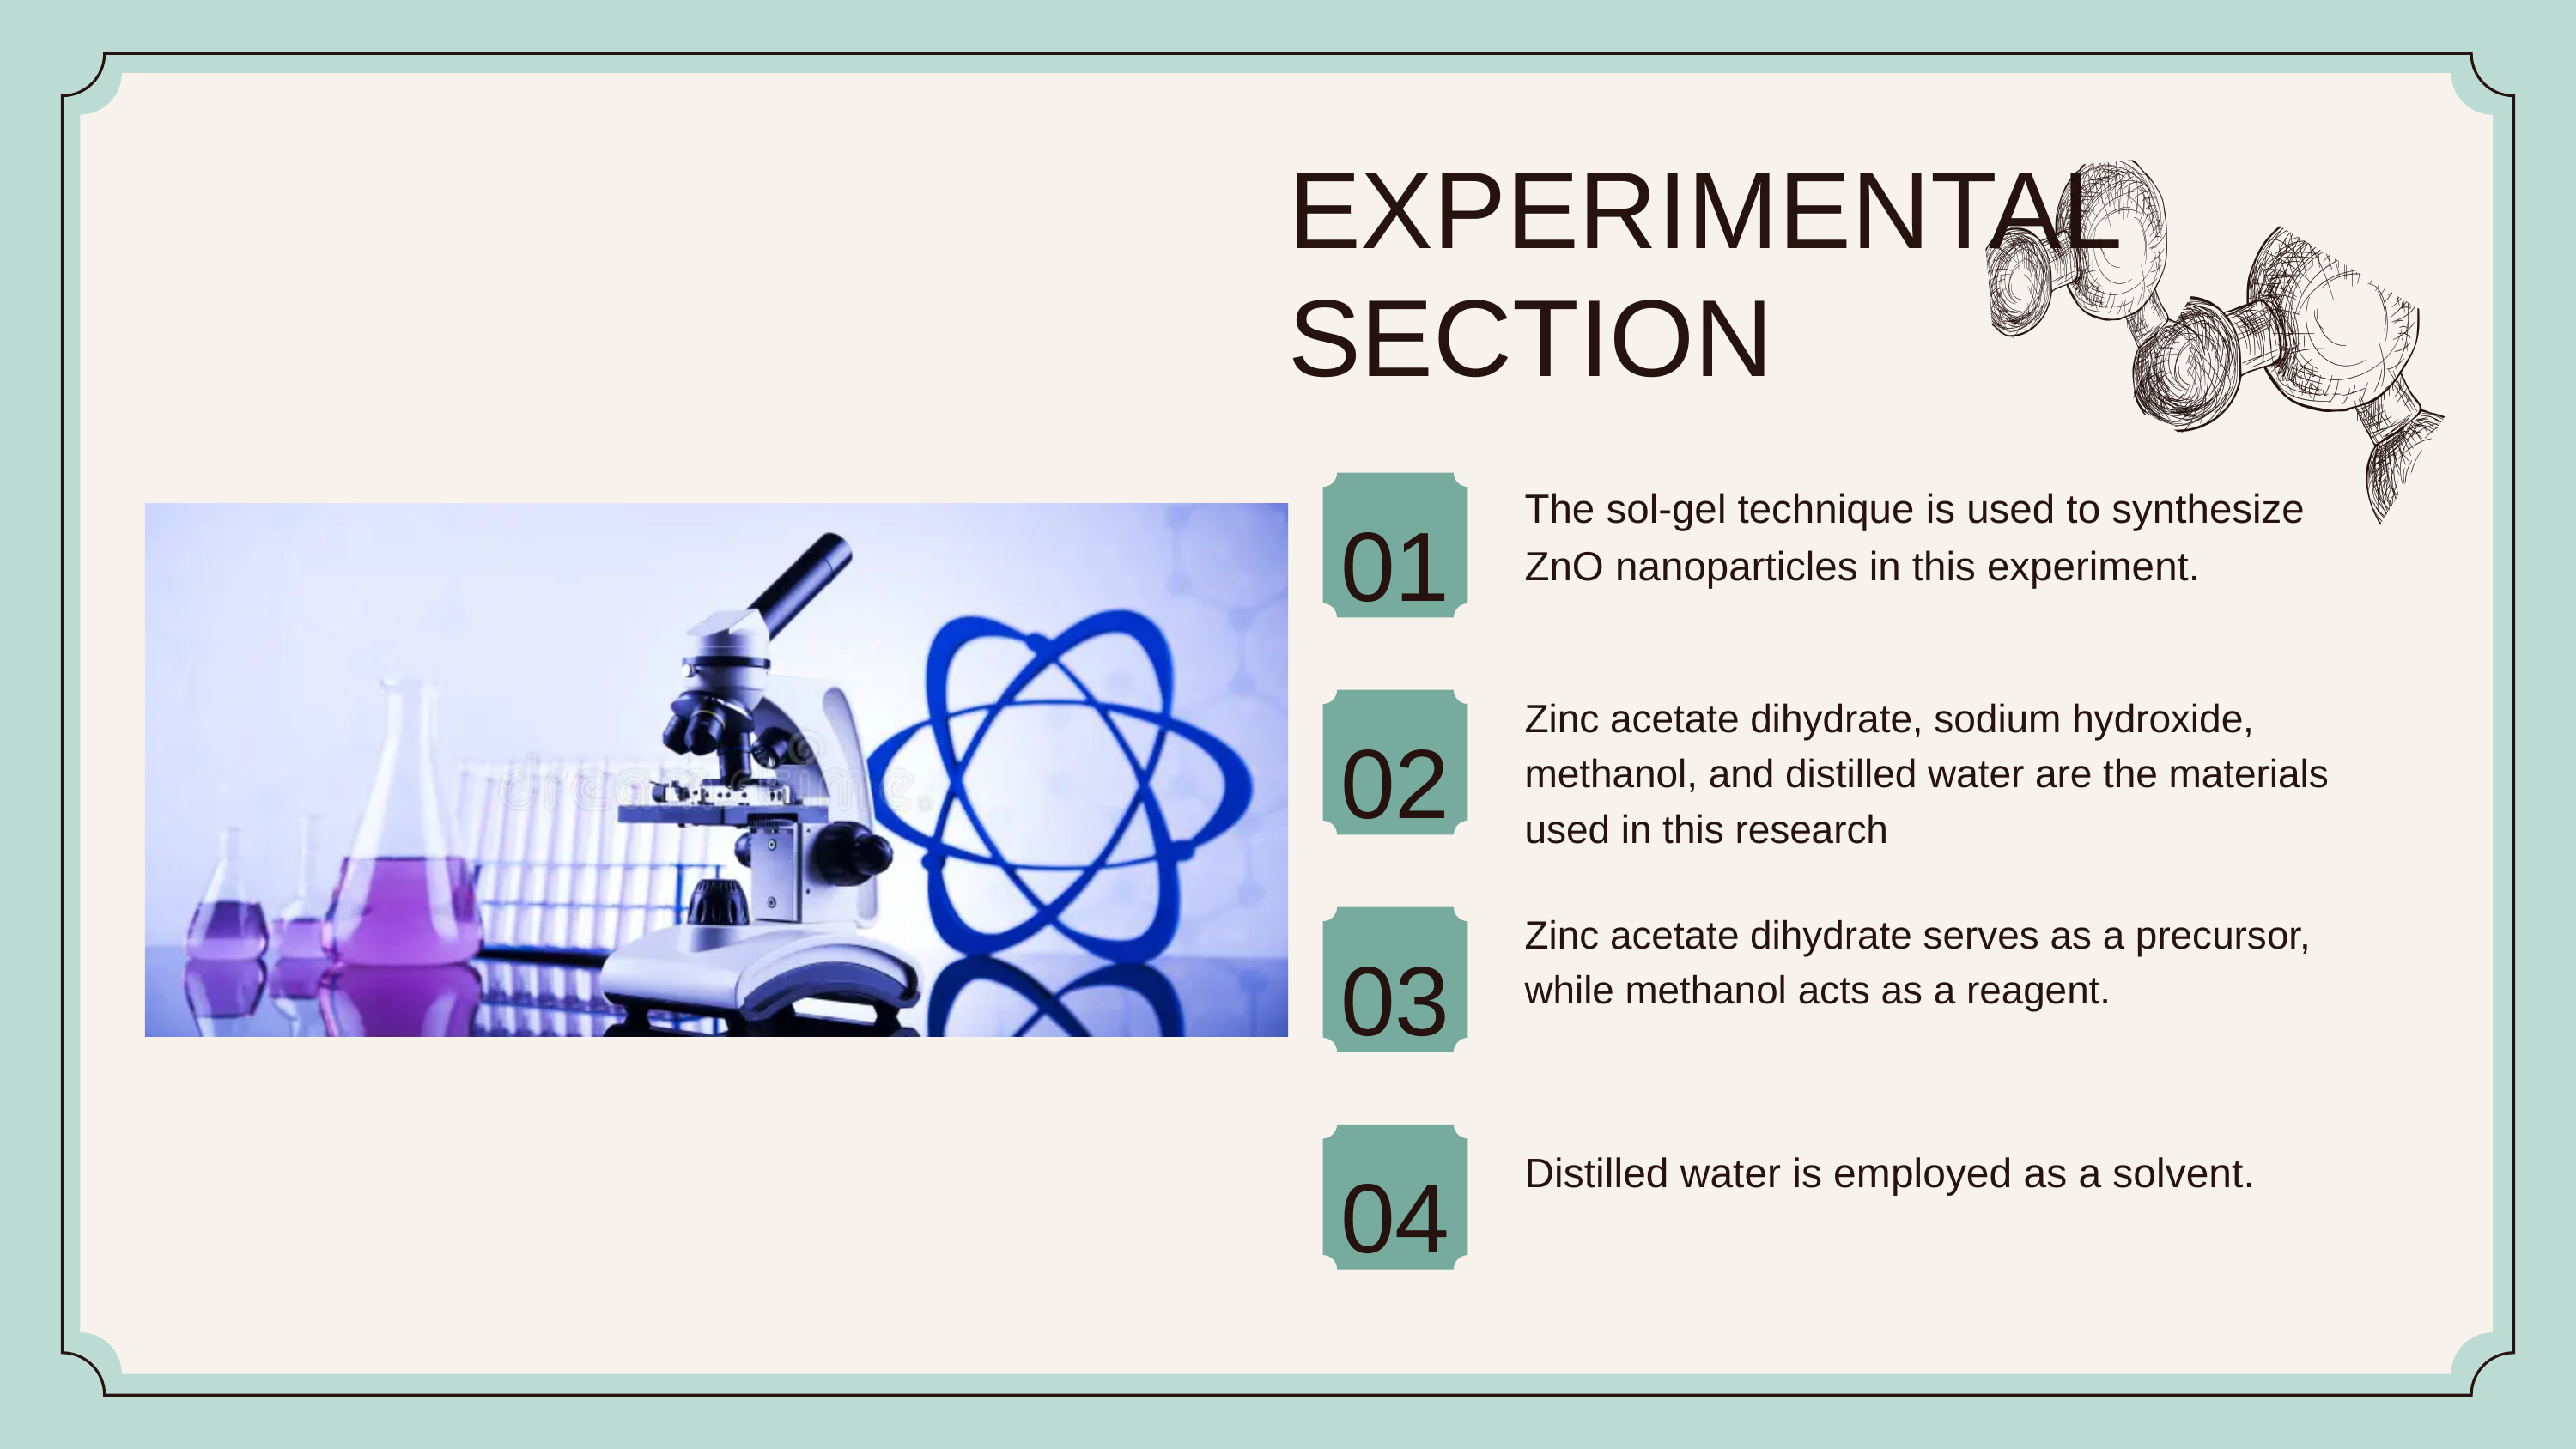

EXPERIMENTAL SECTION

01
The sol-gel technique is used to synthesize ZnO nanoparticles in this experiment.

Zinc acetate dihydrate, sodium hydroxide, methanol, and distilled water are the materials used in this research

02
Zinc acetate dihydrate serves as a precursor, while methanol acts as a reagent.

03

04
Distilled water is employed as a solvent.